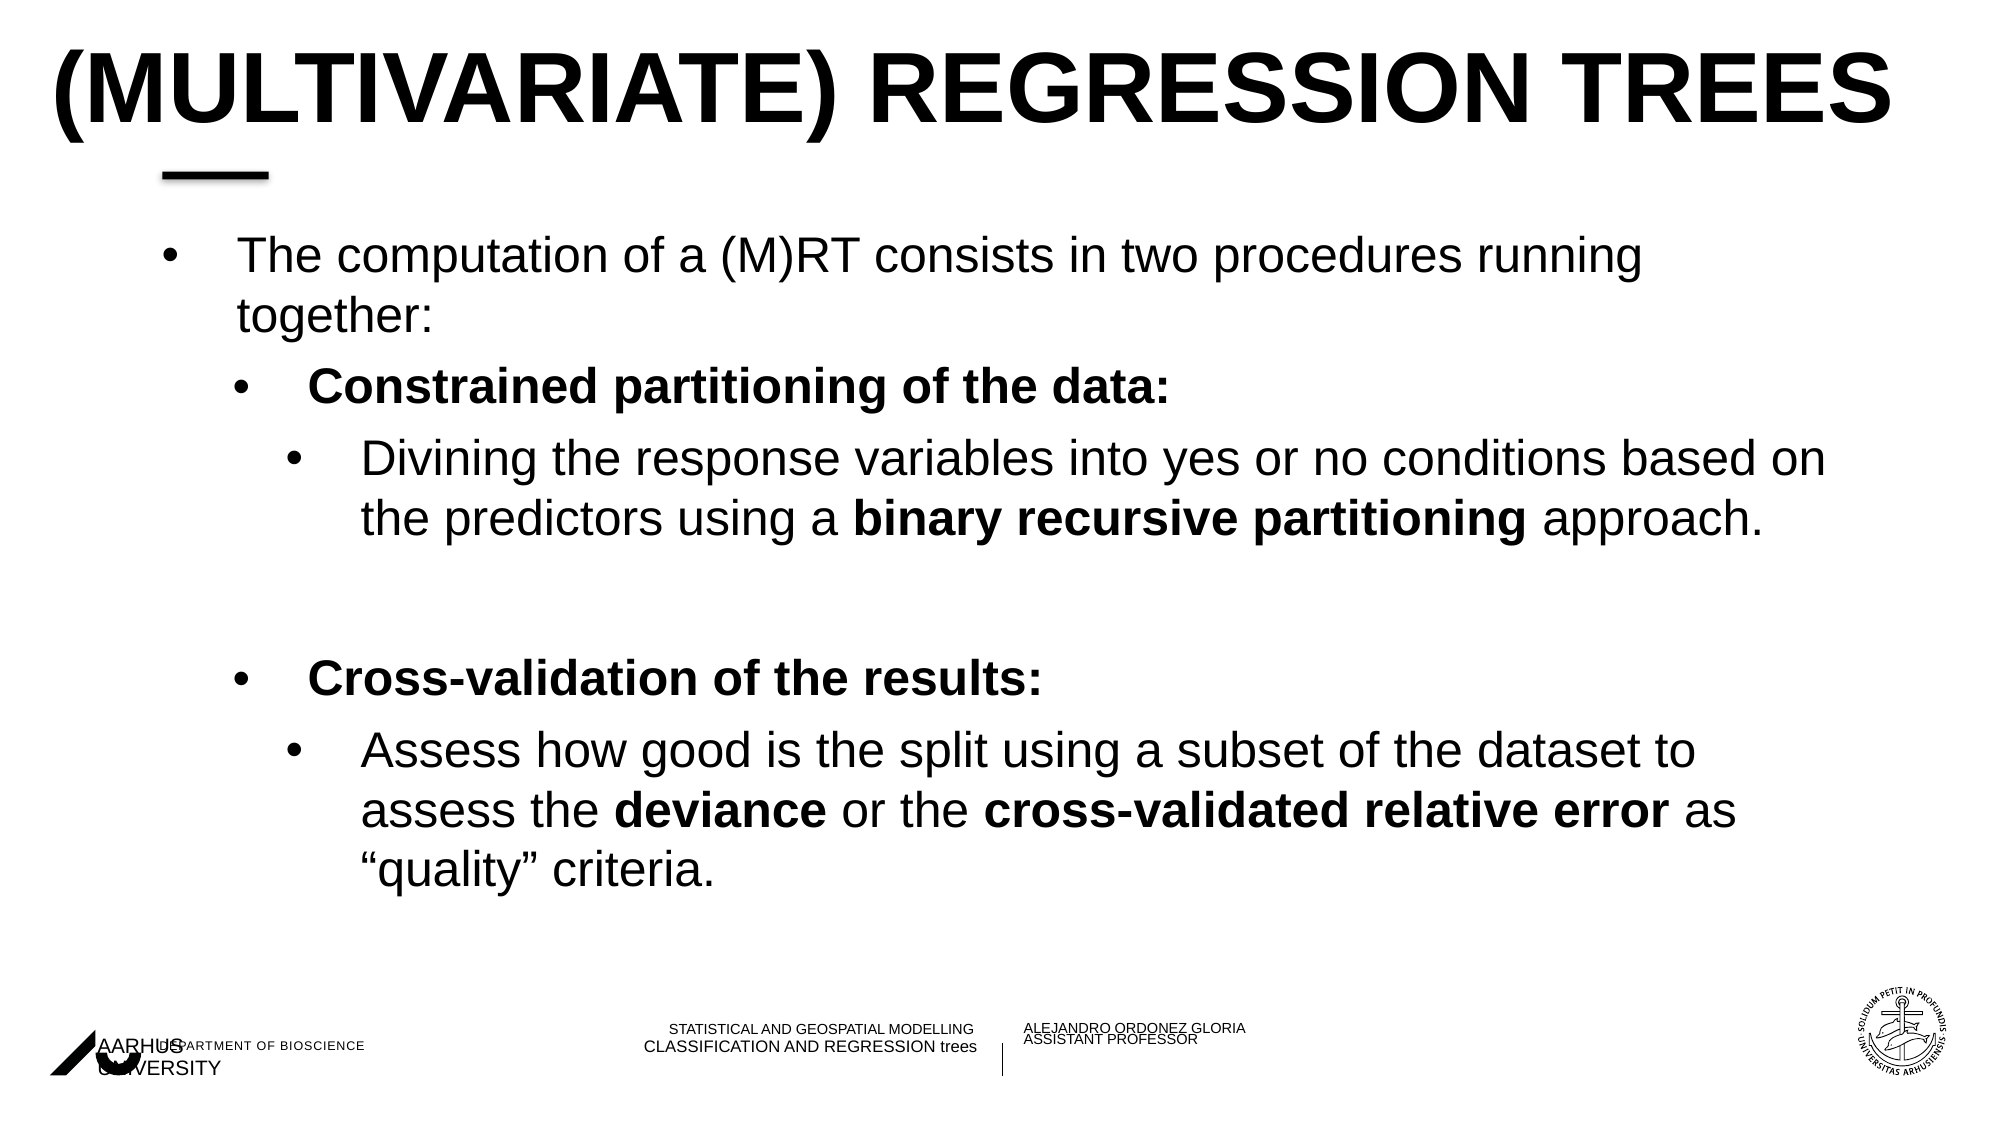

# (MULTIVARIATE) REGRESSION TREES
The computation of a (M)RT consists in two procedures running together:
Constrained partitioning of the data:
Divining the response variables into yes or no conditions based on the predictors using a binary recursive partitioning approach.

Cross-validation of the results:
Assess how good is the split using a subset of the dataset to assess the deviance or the cross-validated relative error as “quality” criteria.

08/11/202227/08/2018